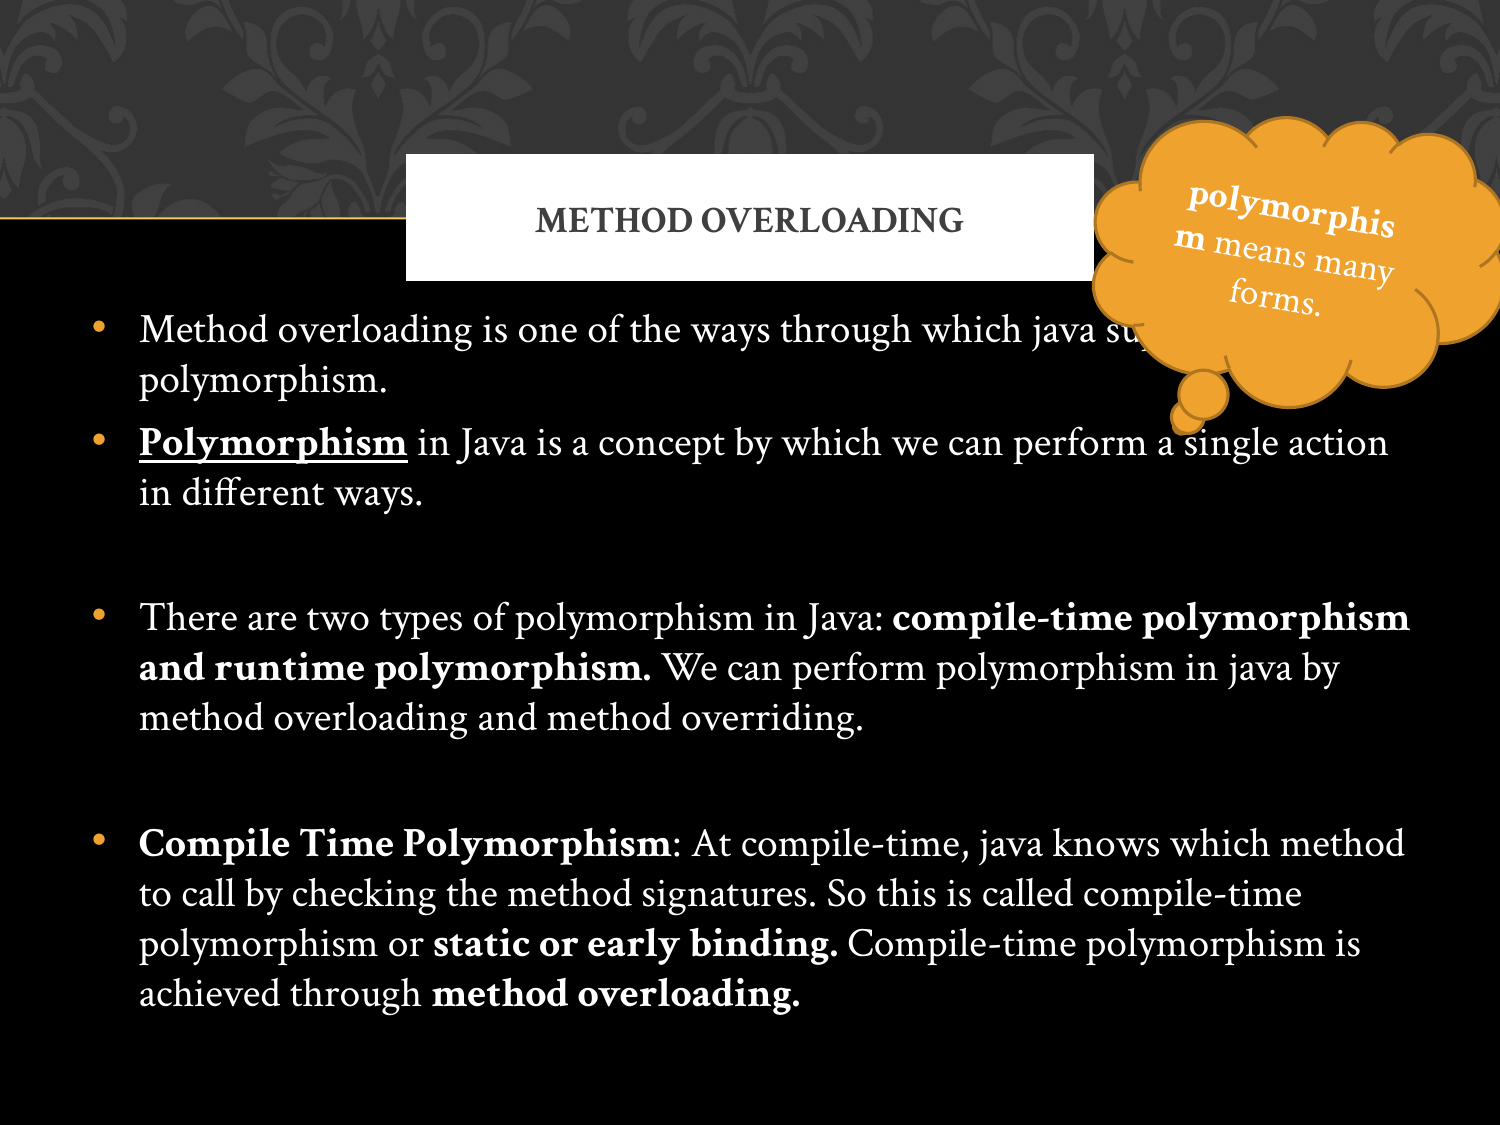

polymorphism means many forms.
# METHOD OVERLOADING
Method overloading is one of the ways through which java supports polymorphism.
Polymorphism in Java is a concept by which we can perform a single action in different ways.

There are two types of polymorphism in Java: compile-time polymorphism and runtime polymorphism. We can perform polymorphism in java by method overloading and method overriding.

Compile Time Polymorphism: At compile-time, java knows which method to call by checking the method signatures. So this is called compile-time polymorphism or static or early binding. Compile-time polymorphism is achieved through method overloading.